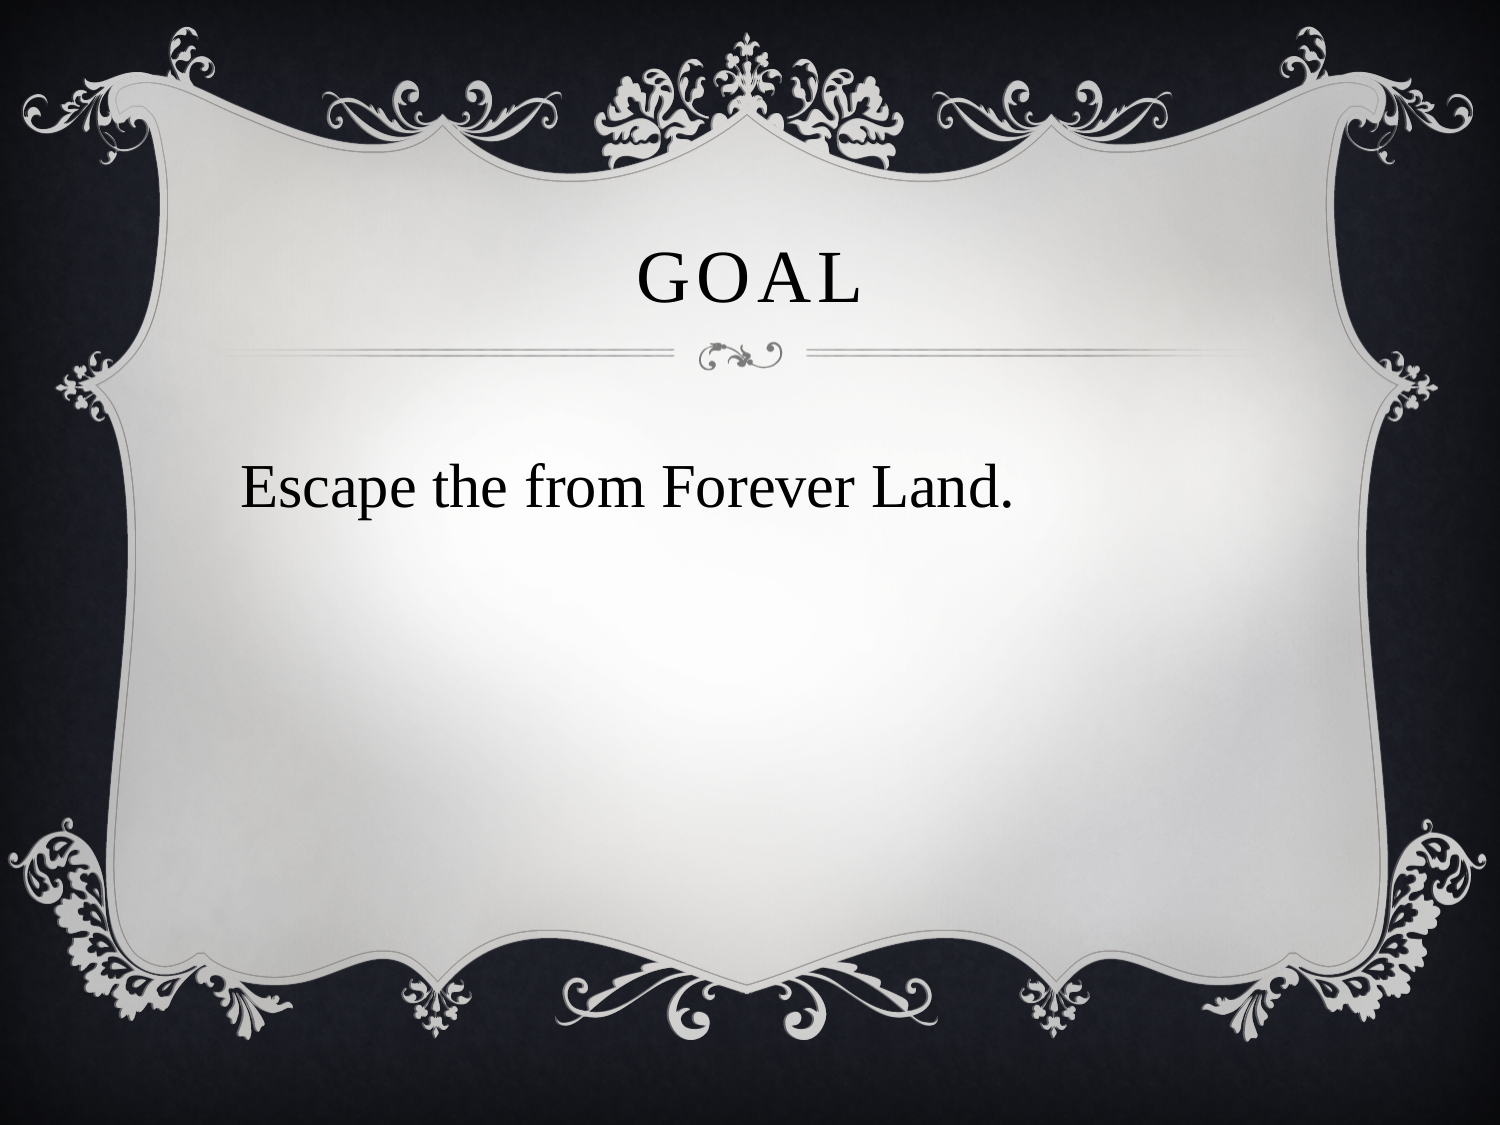

# Goal
Escape the from Forever Land.